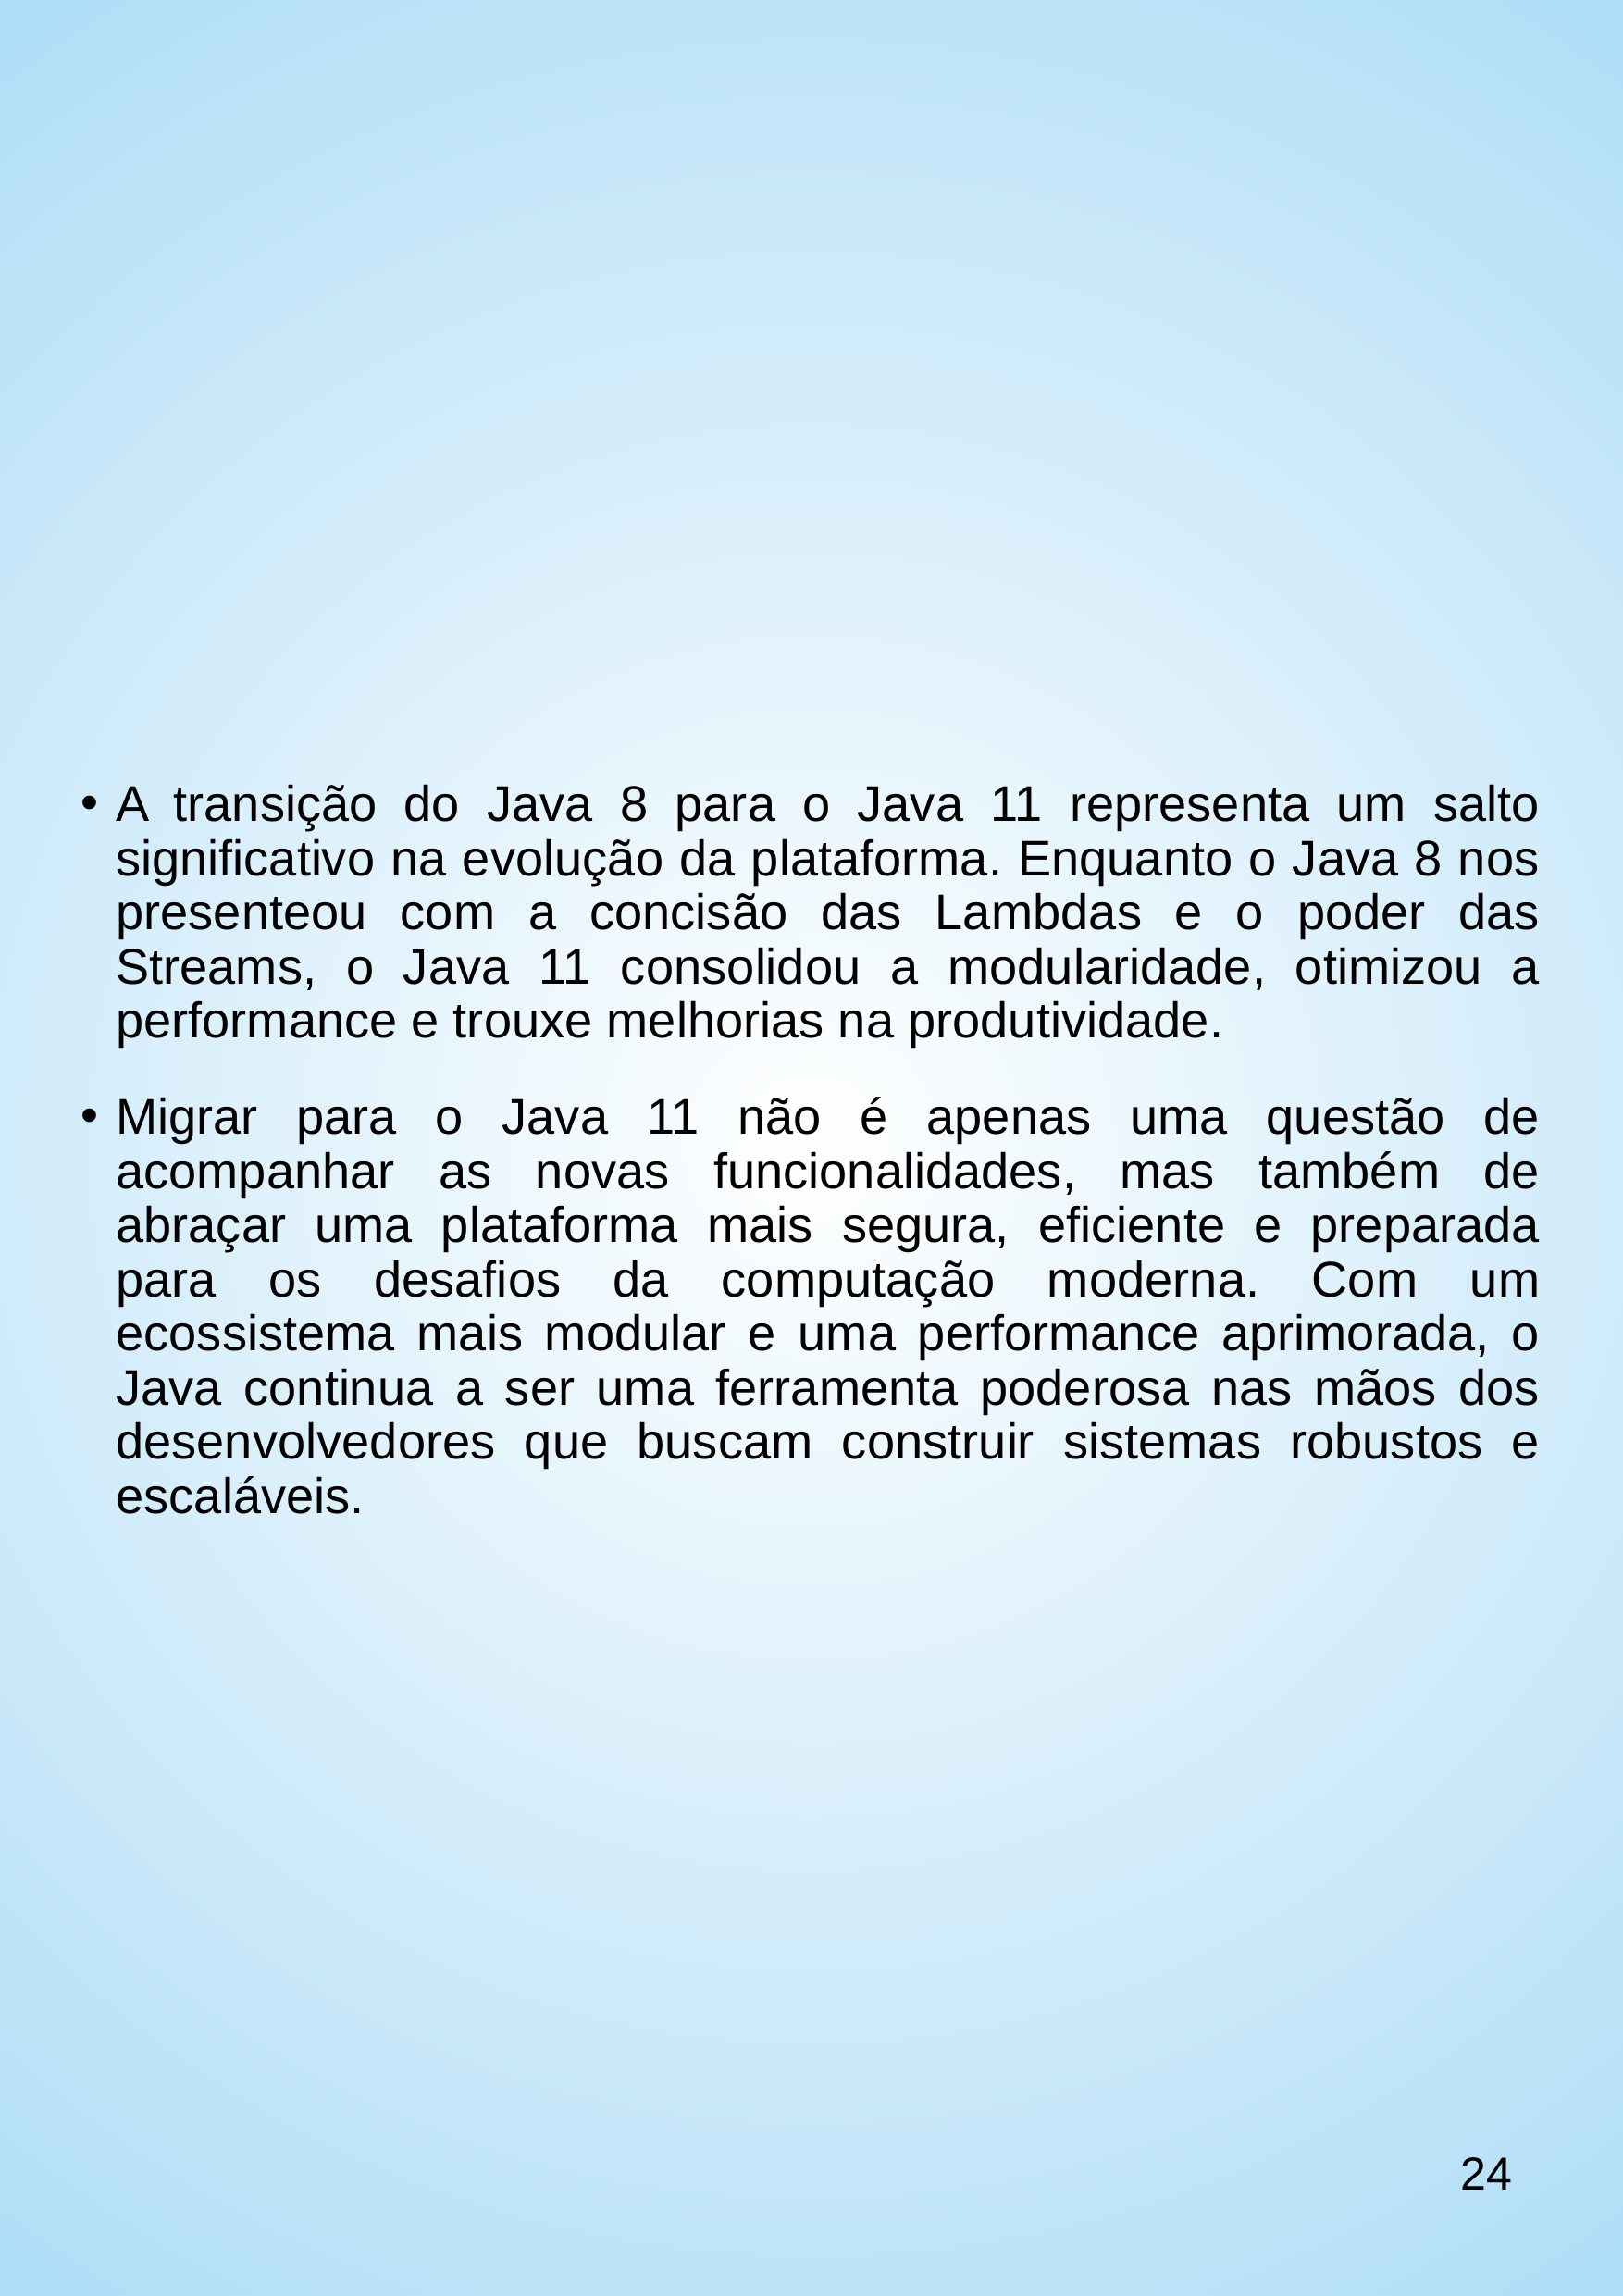

# A transição do Java 8 para o Java 11 representa um salto significativo na evolução da plataforma. Enquanto o Java 8 nos presenteou com a concisão das Lambdas e o poder das Streams, o Java 11 consolidou a modularidade, otimizou a performance e trouxe melhorias na produtividade.
Migrar para o Java 11 não é apenas uma questão de acompanhar as novas funcionalidades, mas também de abraçar uma plataforma mais segura, eficiente e preparada para os desafios da computação moderna. Com um ecossistema mais modular e uma performance aprimorada, o Java continua a ser uma ferramenta poderosa nas mãos dos desenvolvedores que buscam construir sistemas robustos e escaláveis.